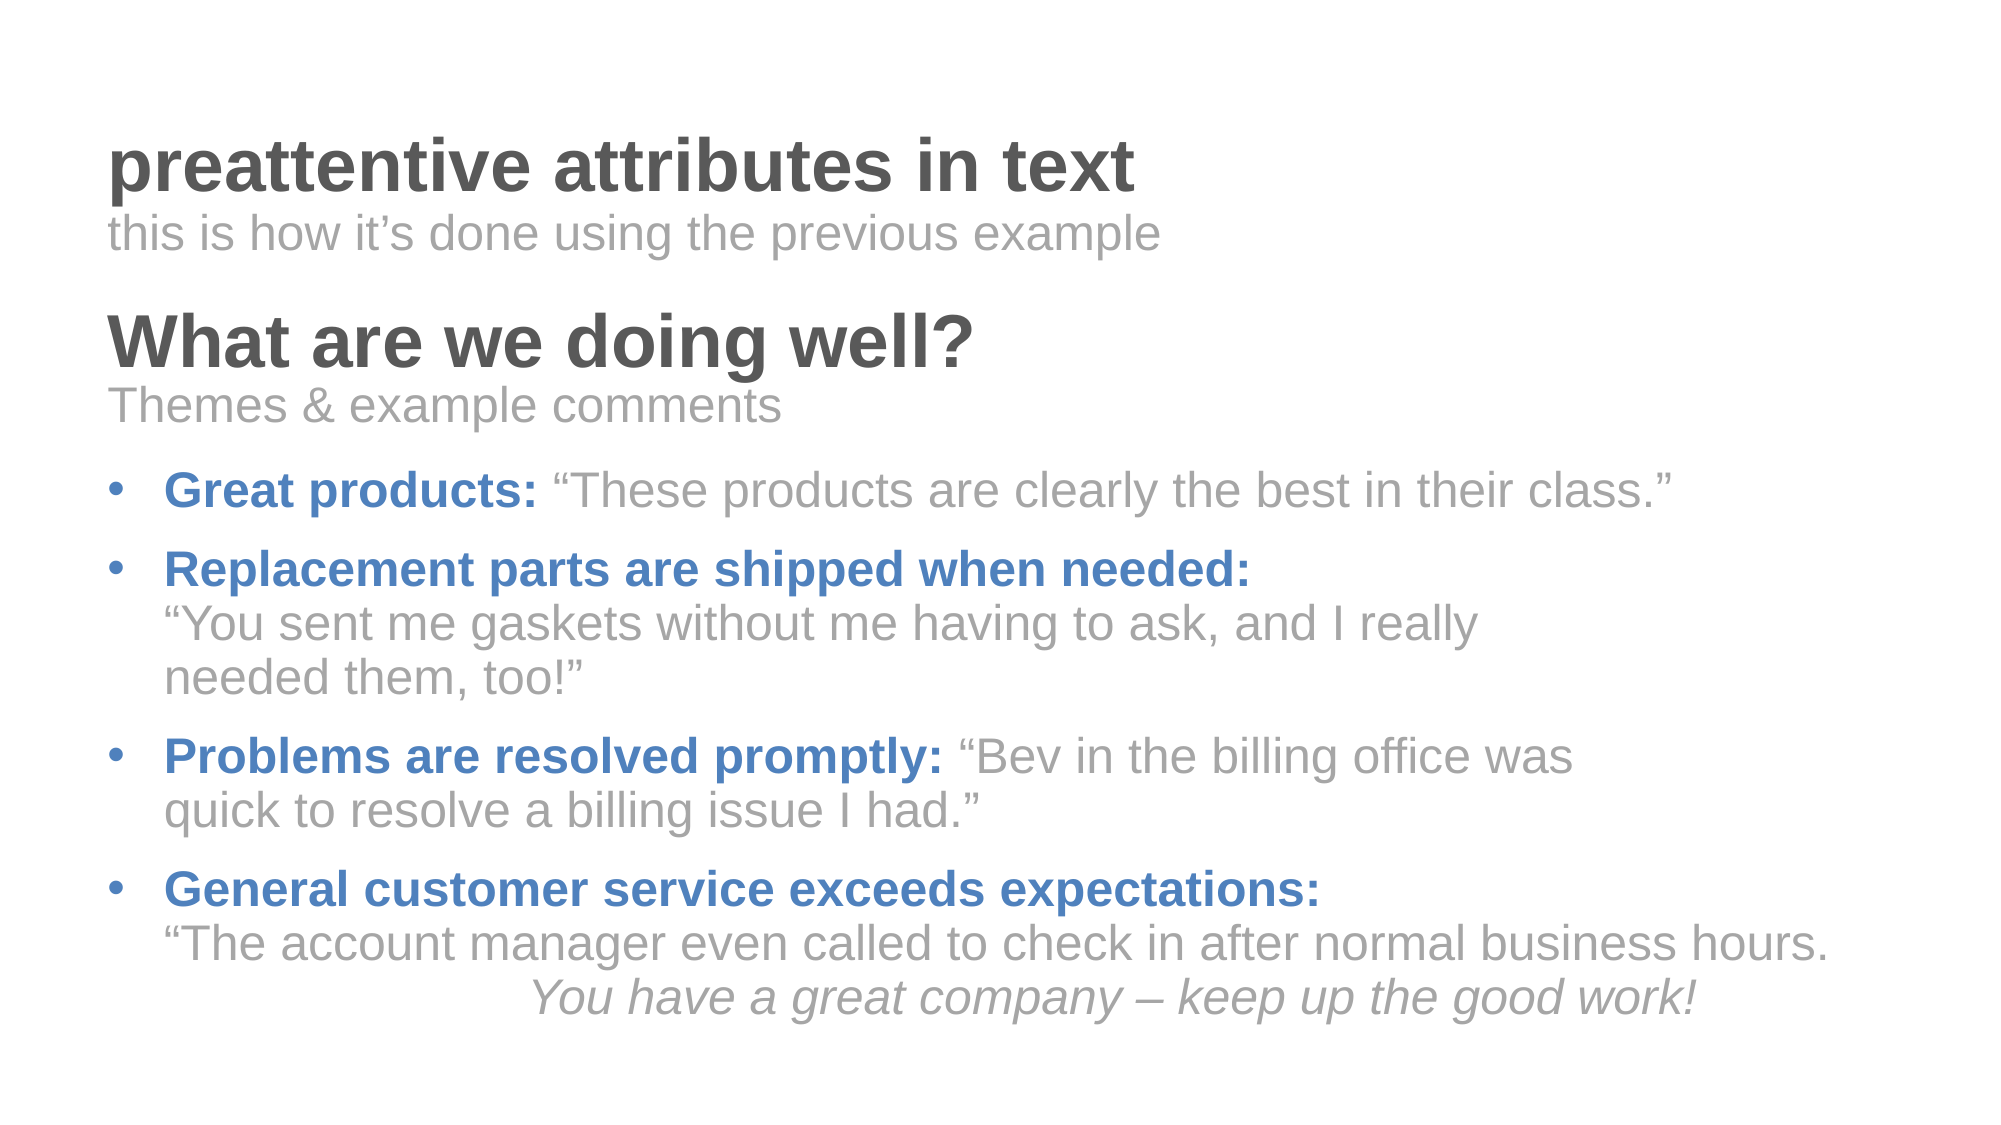

preattentive attributes in text
this is how it’s done using the previous example
What are we doing well?
Themes & example comments
Great products: “These products are clearly the best in their class.”
Replacement parts are shipped when needed:                                            “You sent me gaskets without me having to ask, and I really                          needed them, too!”
Problems are resolved promptly: “Bev in the billing office was                     quick to resolve a billing issue I had.”
General customer service exceeds expectations:                                         “The account manager even called to check in after normal business hours.                               You have a great company – keep up the good work!